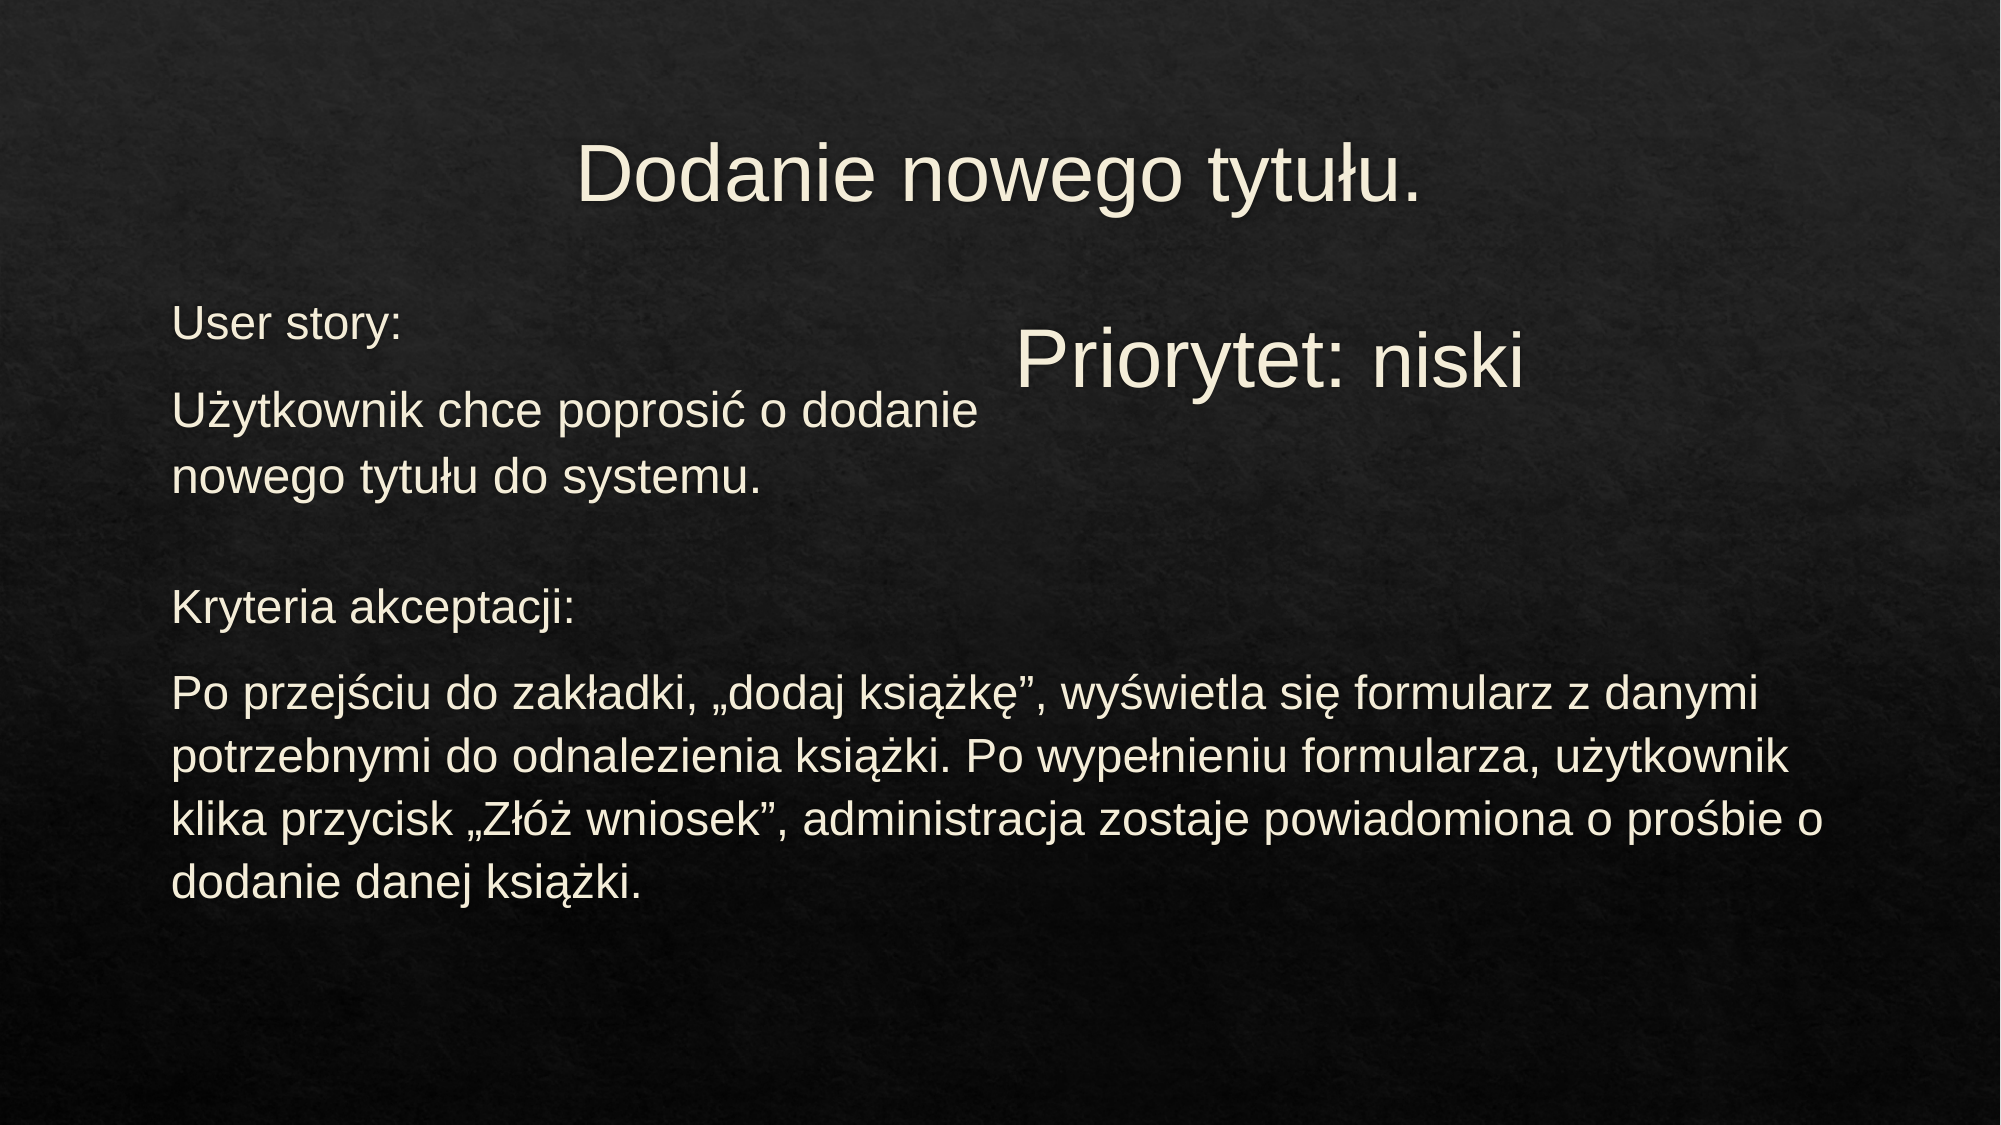

# Dodanie nowego tytułu.
Priorytet: niski
User story:
Użytkownik chce poprosić o dodanie nowego tytułu do systemu.
Kryteria akceptacji:
Po przejściu do zakładki, „dodaj książkę”, wyświetla się formularz z danymi potrzebnymi do odnalezienia książki. Po wypełnieniu formularza, użytkownik klika przycisk „Złóż wniosek”, administracja zostaje powiadomiona o prośbie o dodanie danej książki.